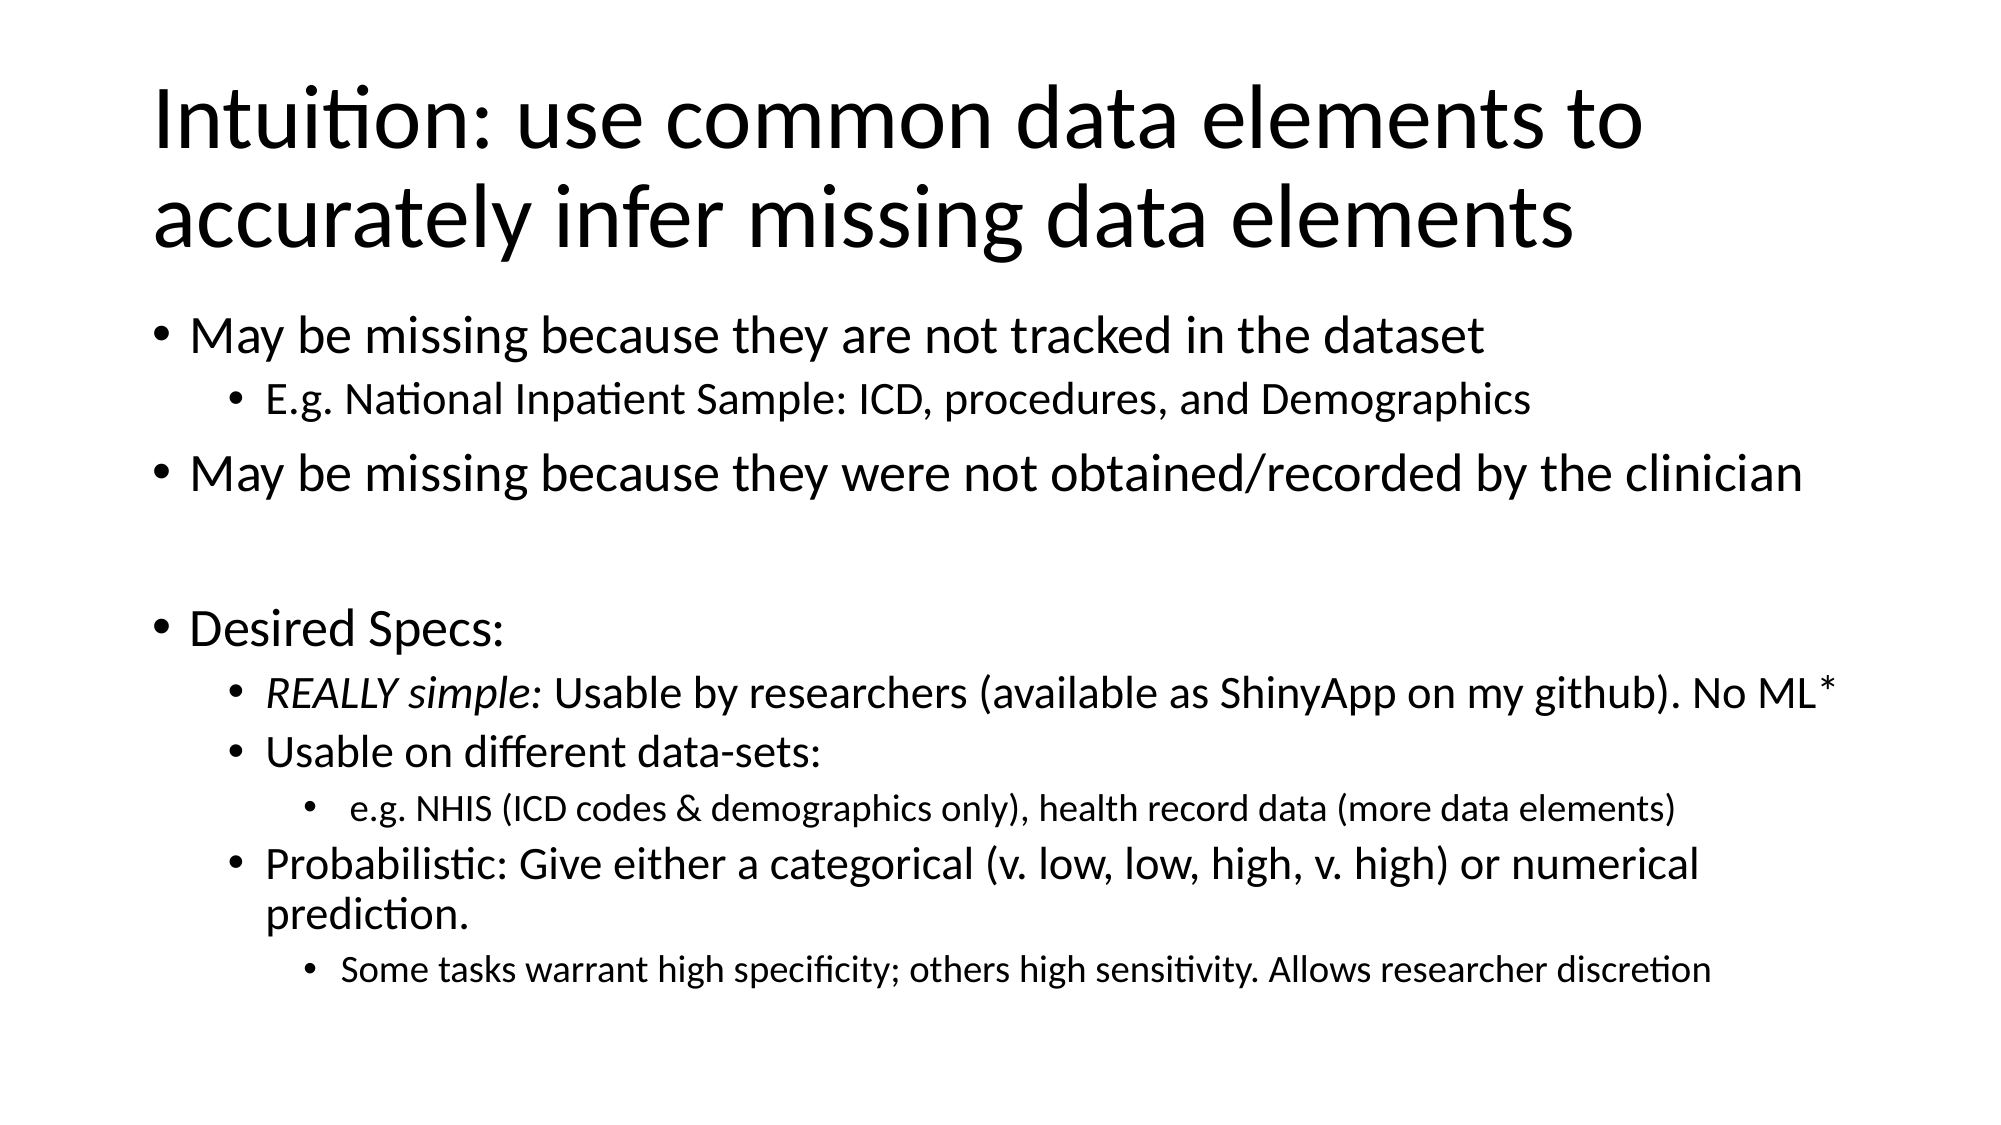

# Intuition: use common data elements to accurately infer missing data elements
May be missing because they are not tracked in the dataset
E.g. National Inpatient Sample: ICD, procedures, and Demographics
May be missing because they were not obtained/recorded by the clinician

Desired Specs:
REALLY simple: Usable by researchers (available as ShinyApp on my github). No ML*
Usable on different data-sets:
 e.g. NHIS (ICD codes & demographics only), health record data (more data elements)
Probabilistic: Give either a categorical (v. low, low, high, v. high) or numerical prediction.
Some tasks warrant high specificity; others high sensitivity. Allows researcher discretion